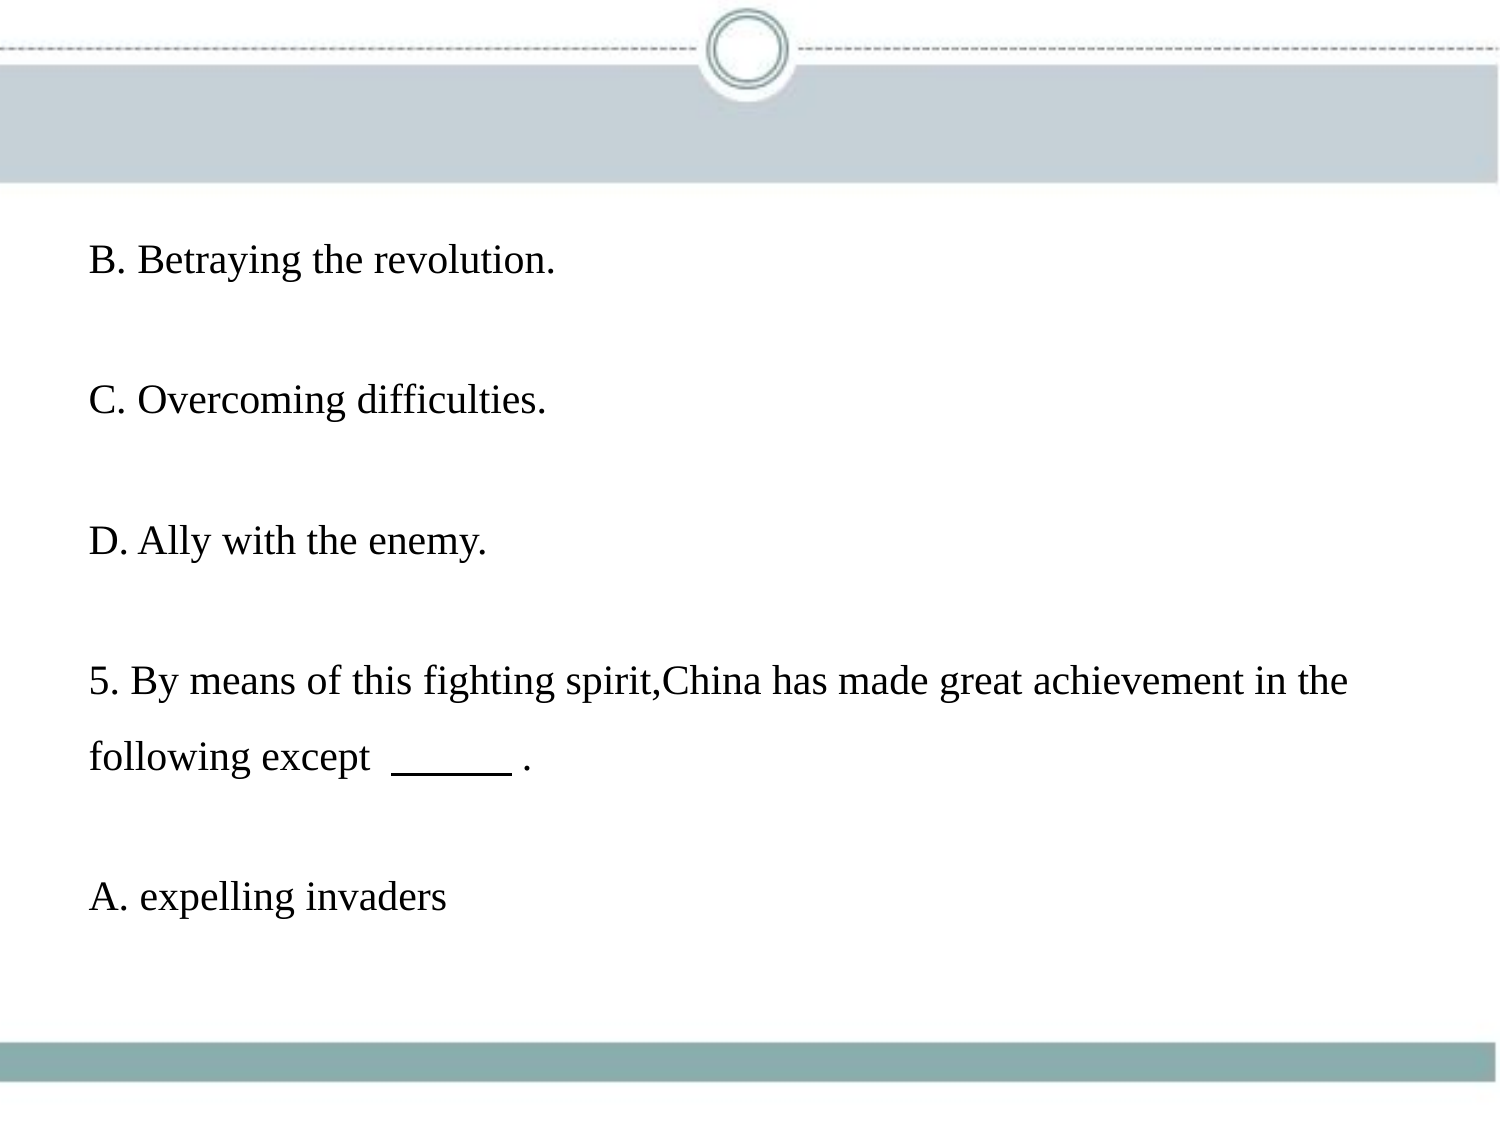

B. Betraying the revolution.
C. Overcoming difficulties.
D. Ally with the enemy.
5. By means of this fighting spirit,China has made great achievement in the
following except 　　    .
A. expelling invaders